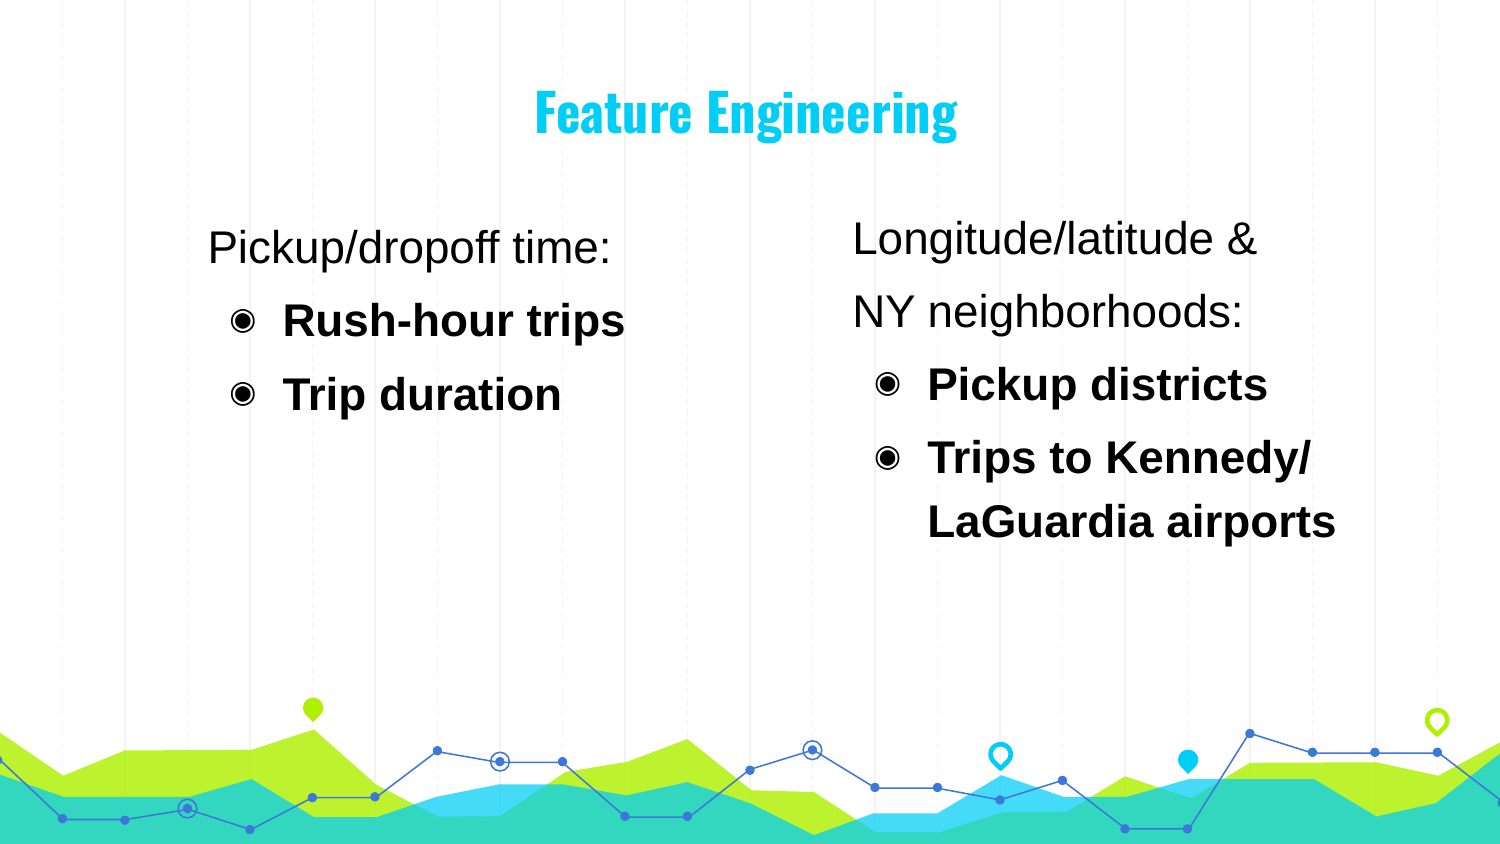

# Feature Engineering
Longitude/latitude &
NY neighborhoods:
Pickup districts
Trips to Kennedy/ LaGuardia airports
Pickup/dropoff time:
Rush-hour trips
Trip duration